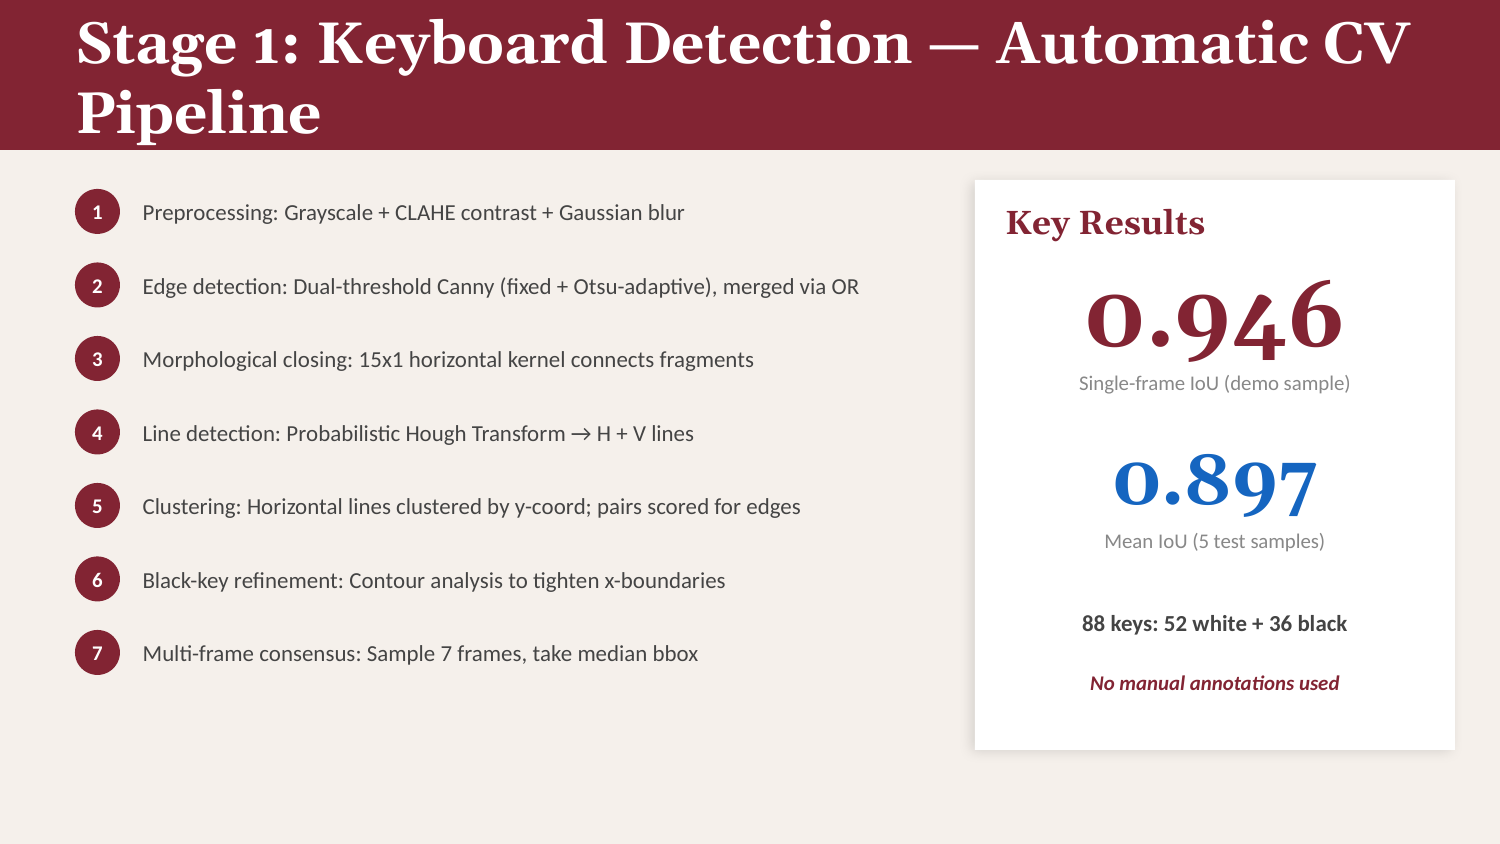

Stage 1: Keyboard Detection — Automatic CV Pipeline
Preprocessing: Grayscale + CLAHE contrast + Gaussian blur

1
Key Results
Edge detection: Dual-threshold Canny (fixed + Otsu-adaptive), merged via OR

2
0.946
Morphological closing: 15x1 horizontal kernel connects fragments

3
Single-frame IoU (demo sample)
Line detection: Probabilistic Hough Transform → H + V lines

4
0.897
Clustering: Horizontal lines clustered by y-coord; pairs scored for edges

5
Mean IoU (5 test samples)
Black-key refinement: Contour analysis to tighten x-boundaries

6
88 keys: 52 white + 36 black
Multi-frame consensus: Sample 7 frames, take median bbox

7
No manual annotations used